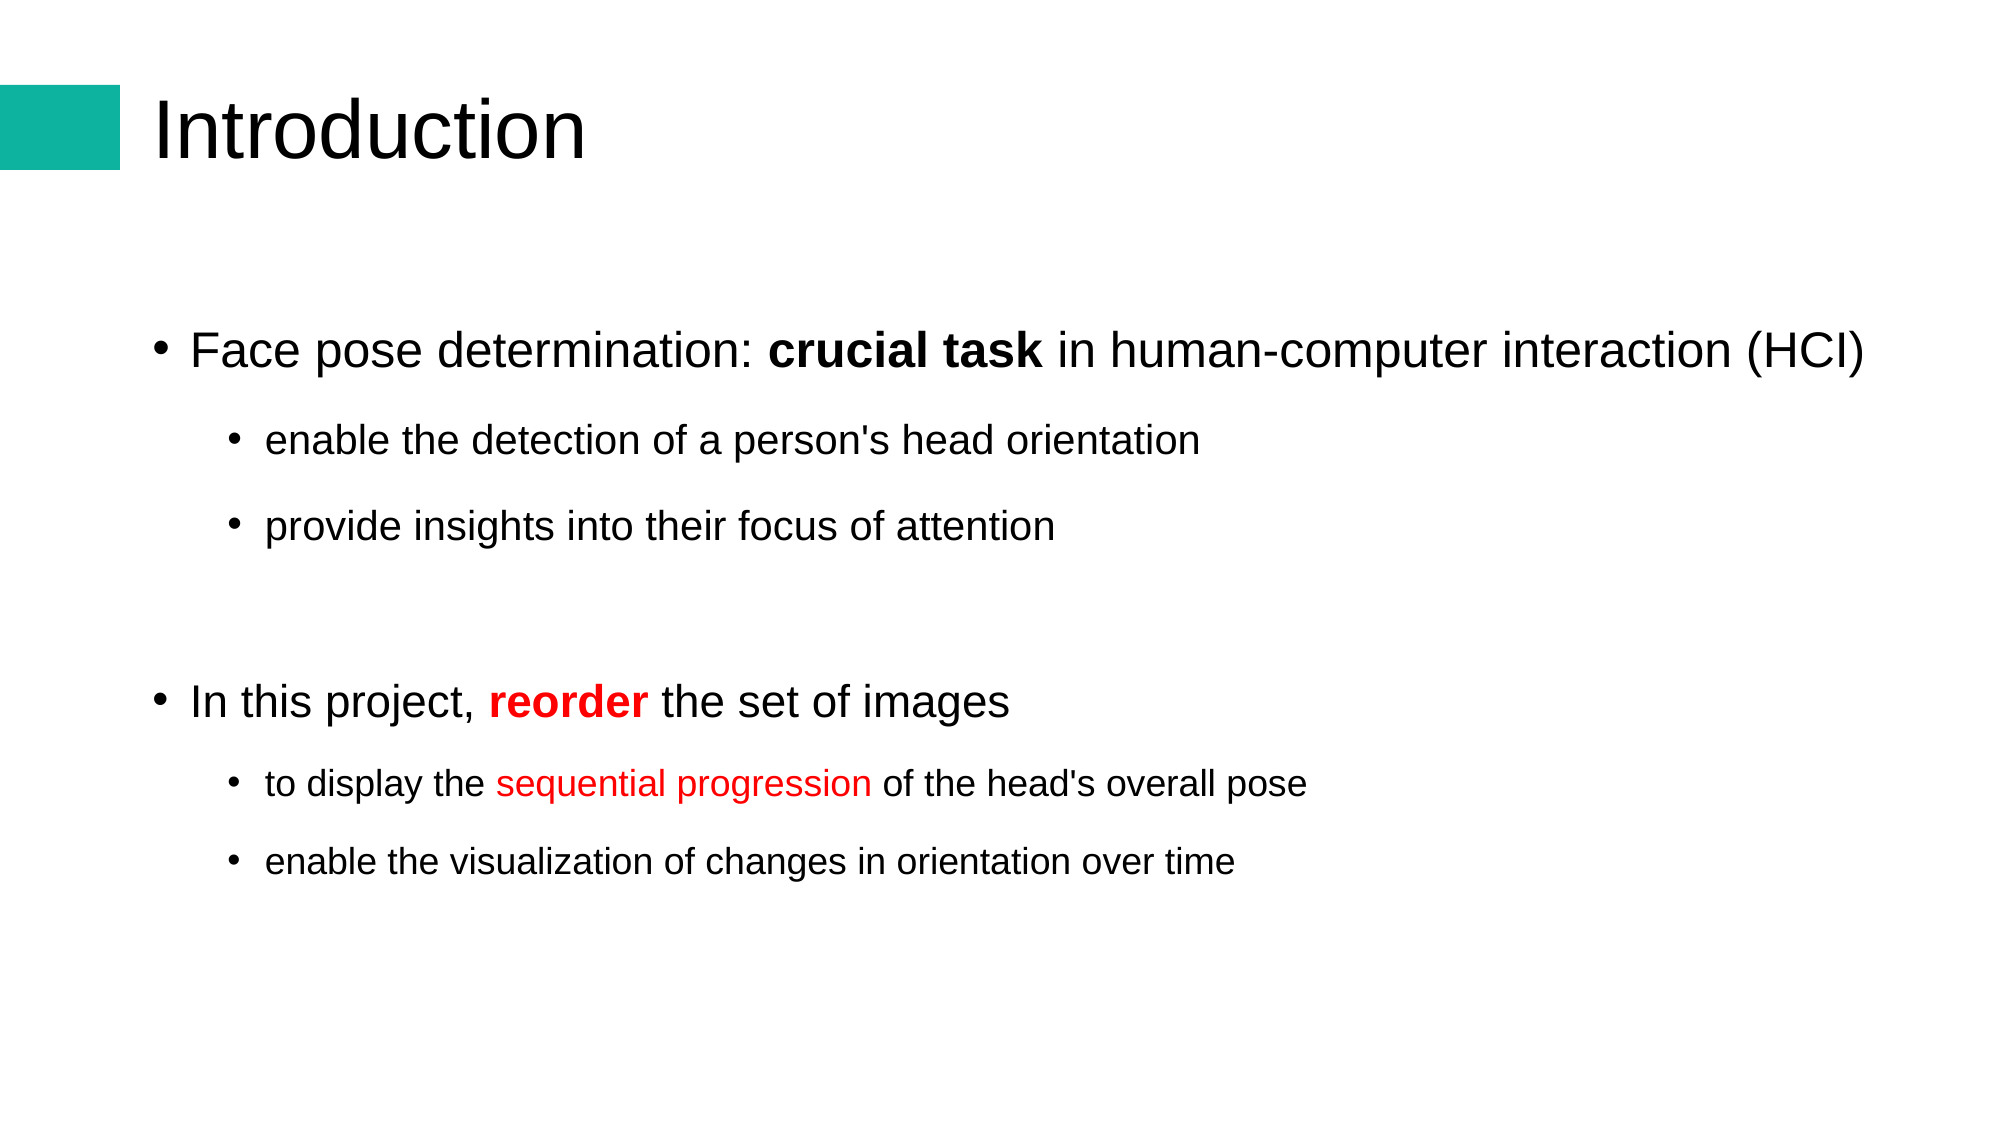

# Introduction
Face pose determination: crucial task in human-computer interaction (HCI)
enable the detection of a person's head orientation
provide insights into their focus of attention

In this project, reorder the set of images
to display the sequential progression of the head's overall pose
enable the visualization of changes in orientation over time